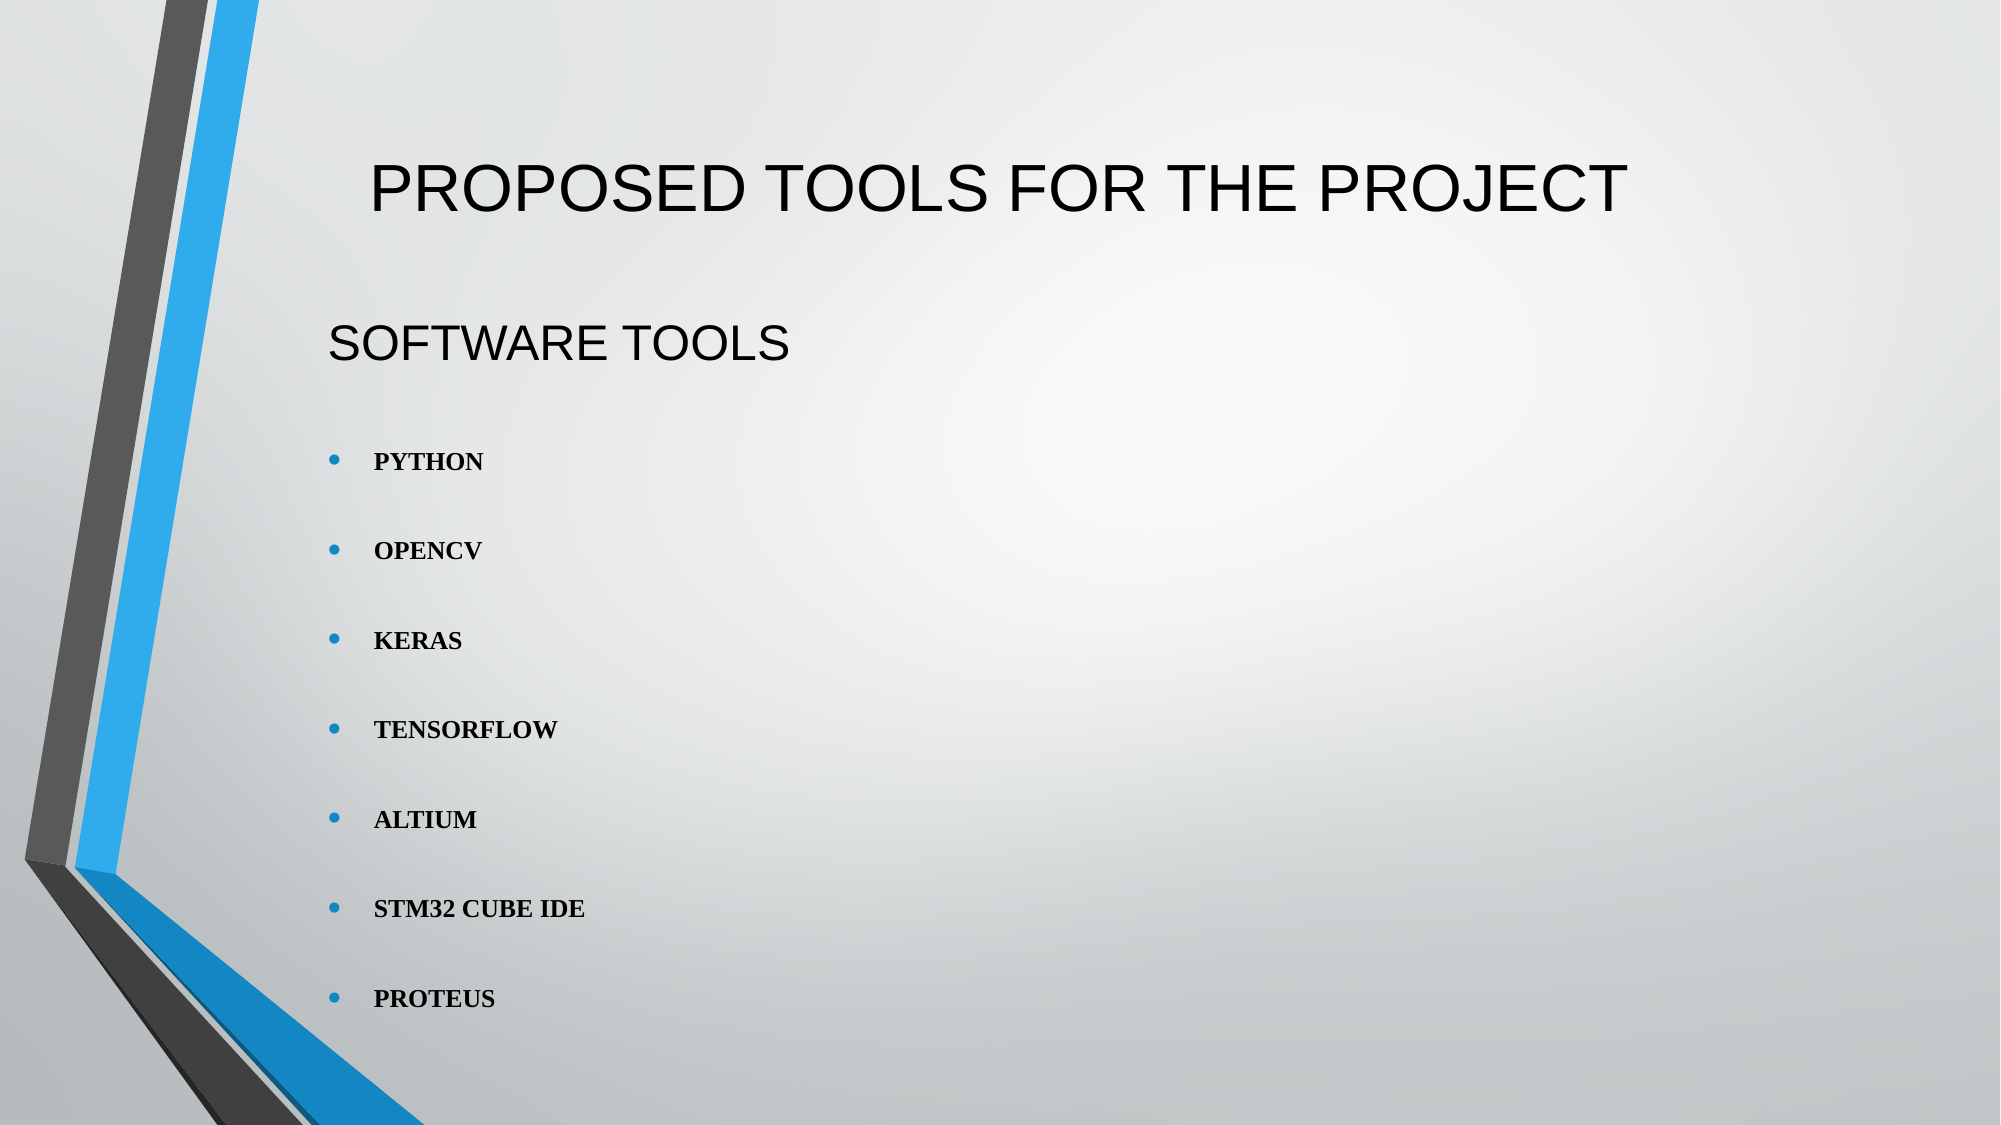

# PROPOSED TOOLS FOR THE PROJECT
SOFTWARE TOOLS
PYTHON

OPENCV

KERAS

TENSORFLOW

ALTIUM

STM32 CUBE IDE

PROTEUS